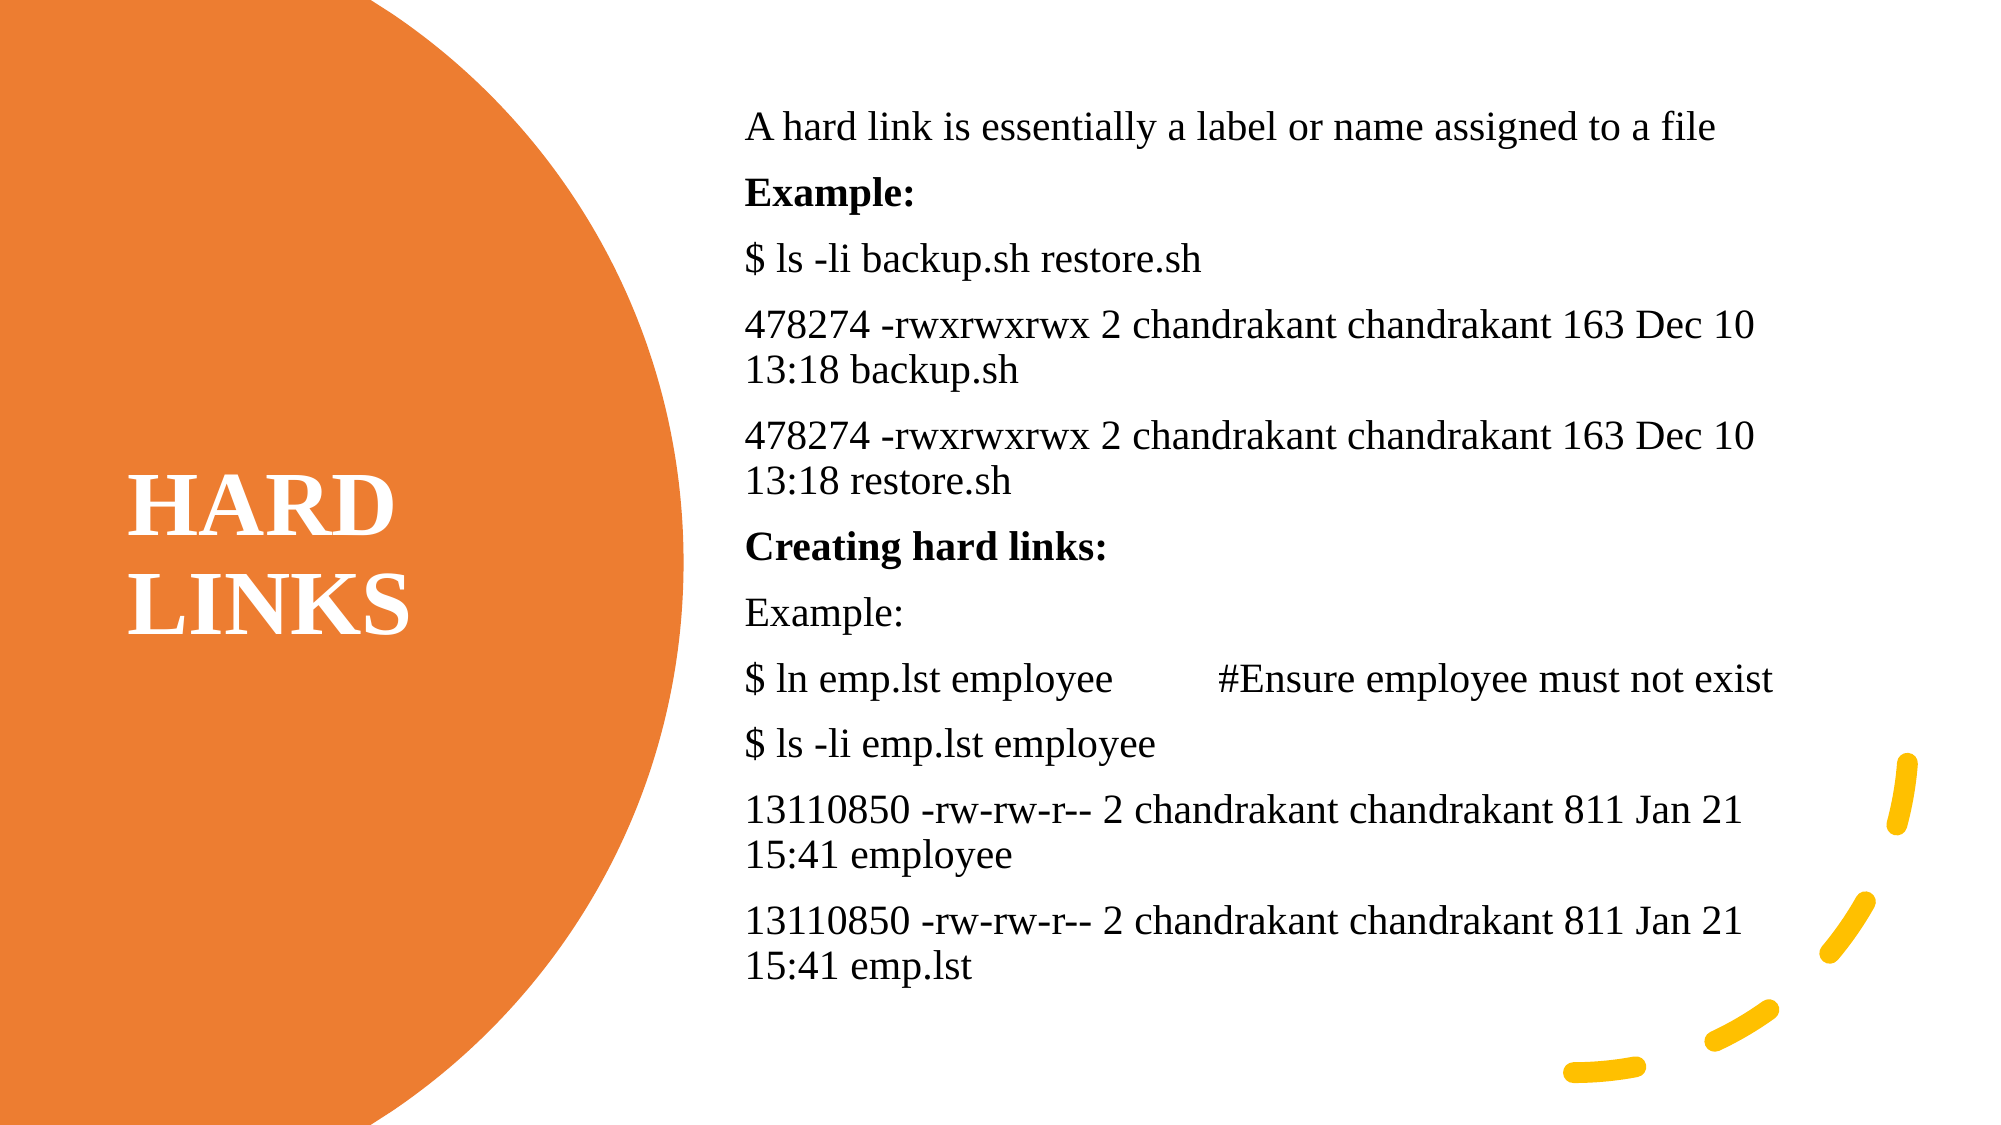

A hard link is essentially a label or name assigned to a file
Example:
$ ls -li backup.sh restore.sh
478274 -rwxrwxrwx 2 chandrakant chandrakant 163 Dec 10 13:18 backup.sh
478274 -rwxrwxrwx 2 chandrakant chandrakant 163 Dec 10 13:18 restore.sh
Creating hard links:
Example:
$ ln emp.lst employee          #Ensure employee must not exist
$ ls -li emp.lst employee
13110850 -rw-rw-r-- 2 chandrakant chandrakant 811 Jan 21 15:41 employee
13110850 -rw-rw-r-- 2 chandrakant chandrakant 811 Jan 21 15:41 emp.lst

# HARD LINKS